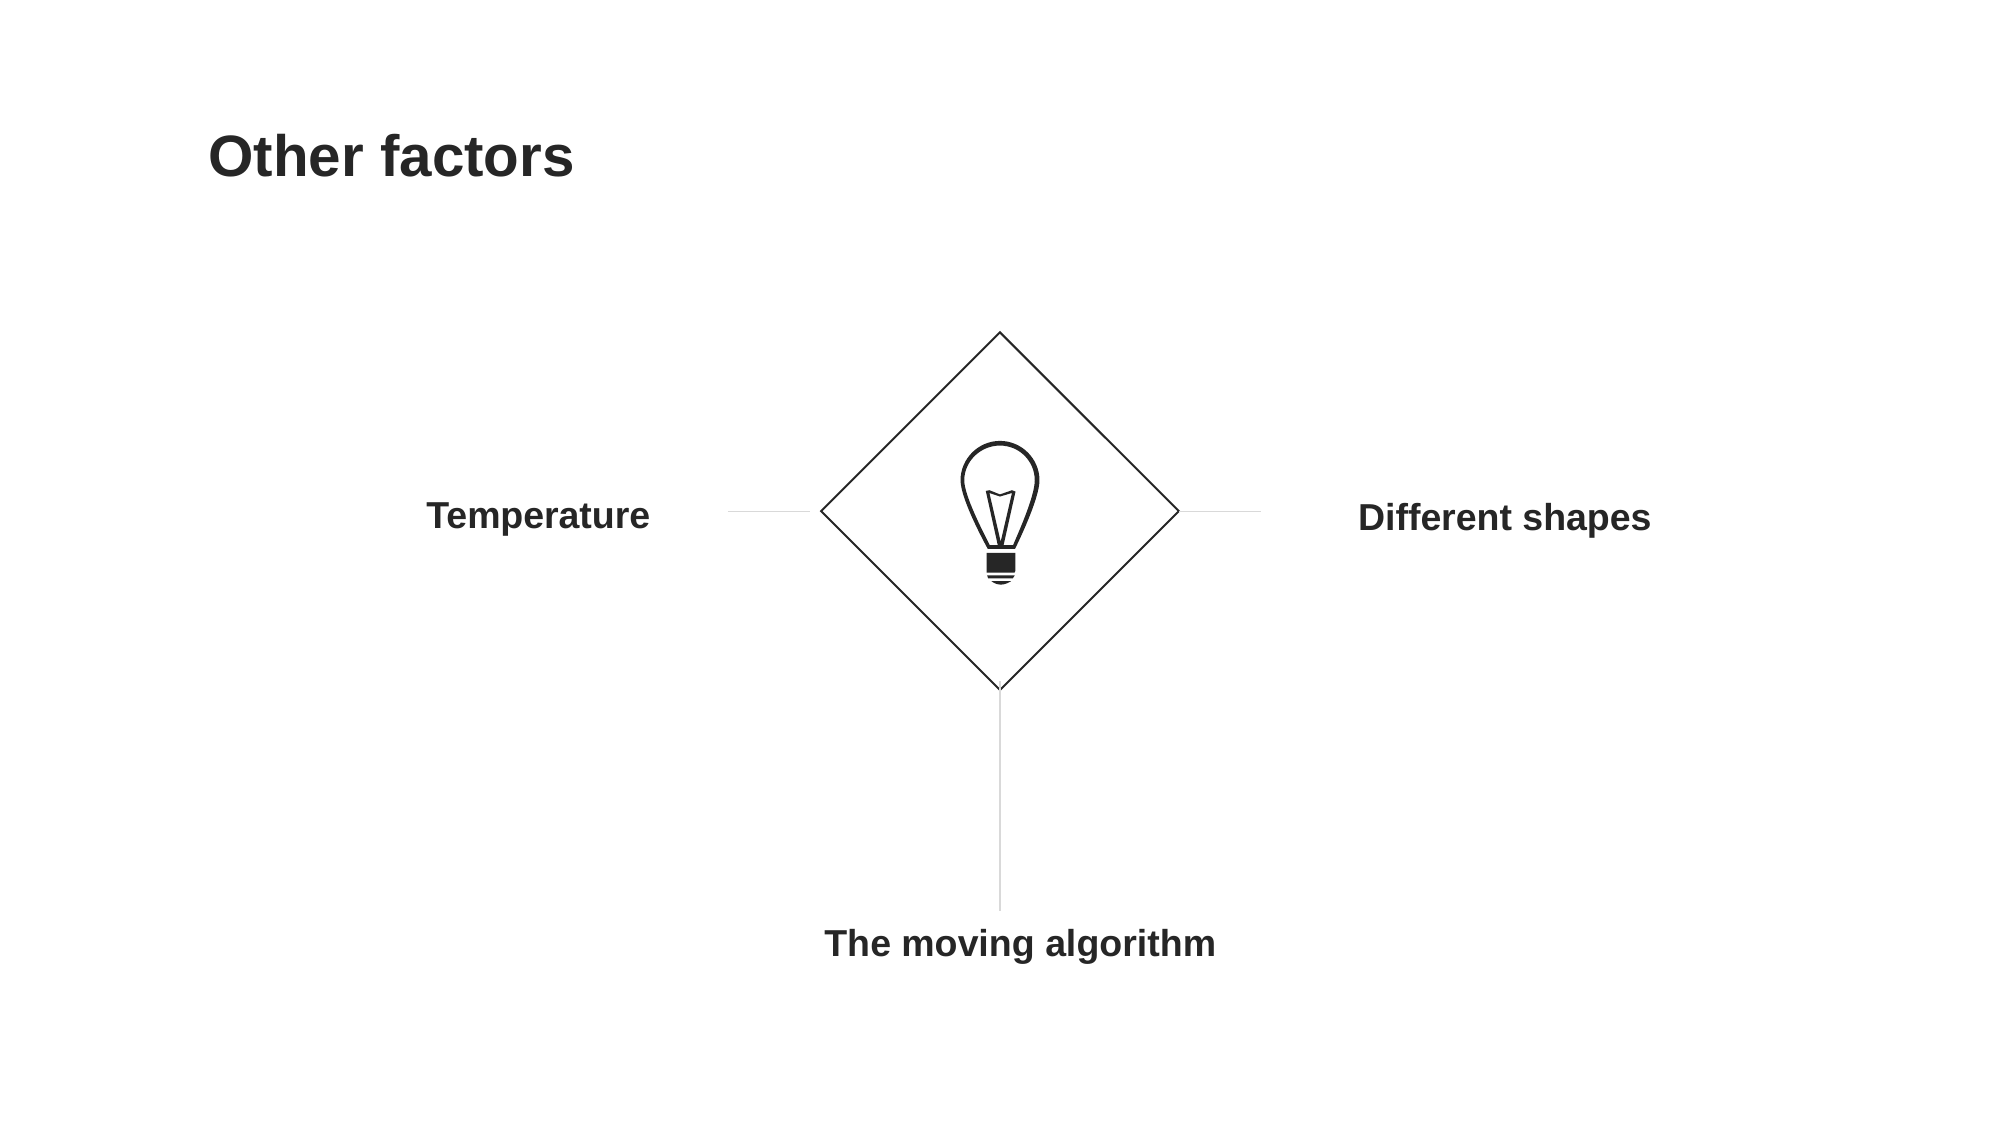

Other factors

Temperature
Different shapes
The moving algorithm